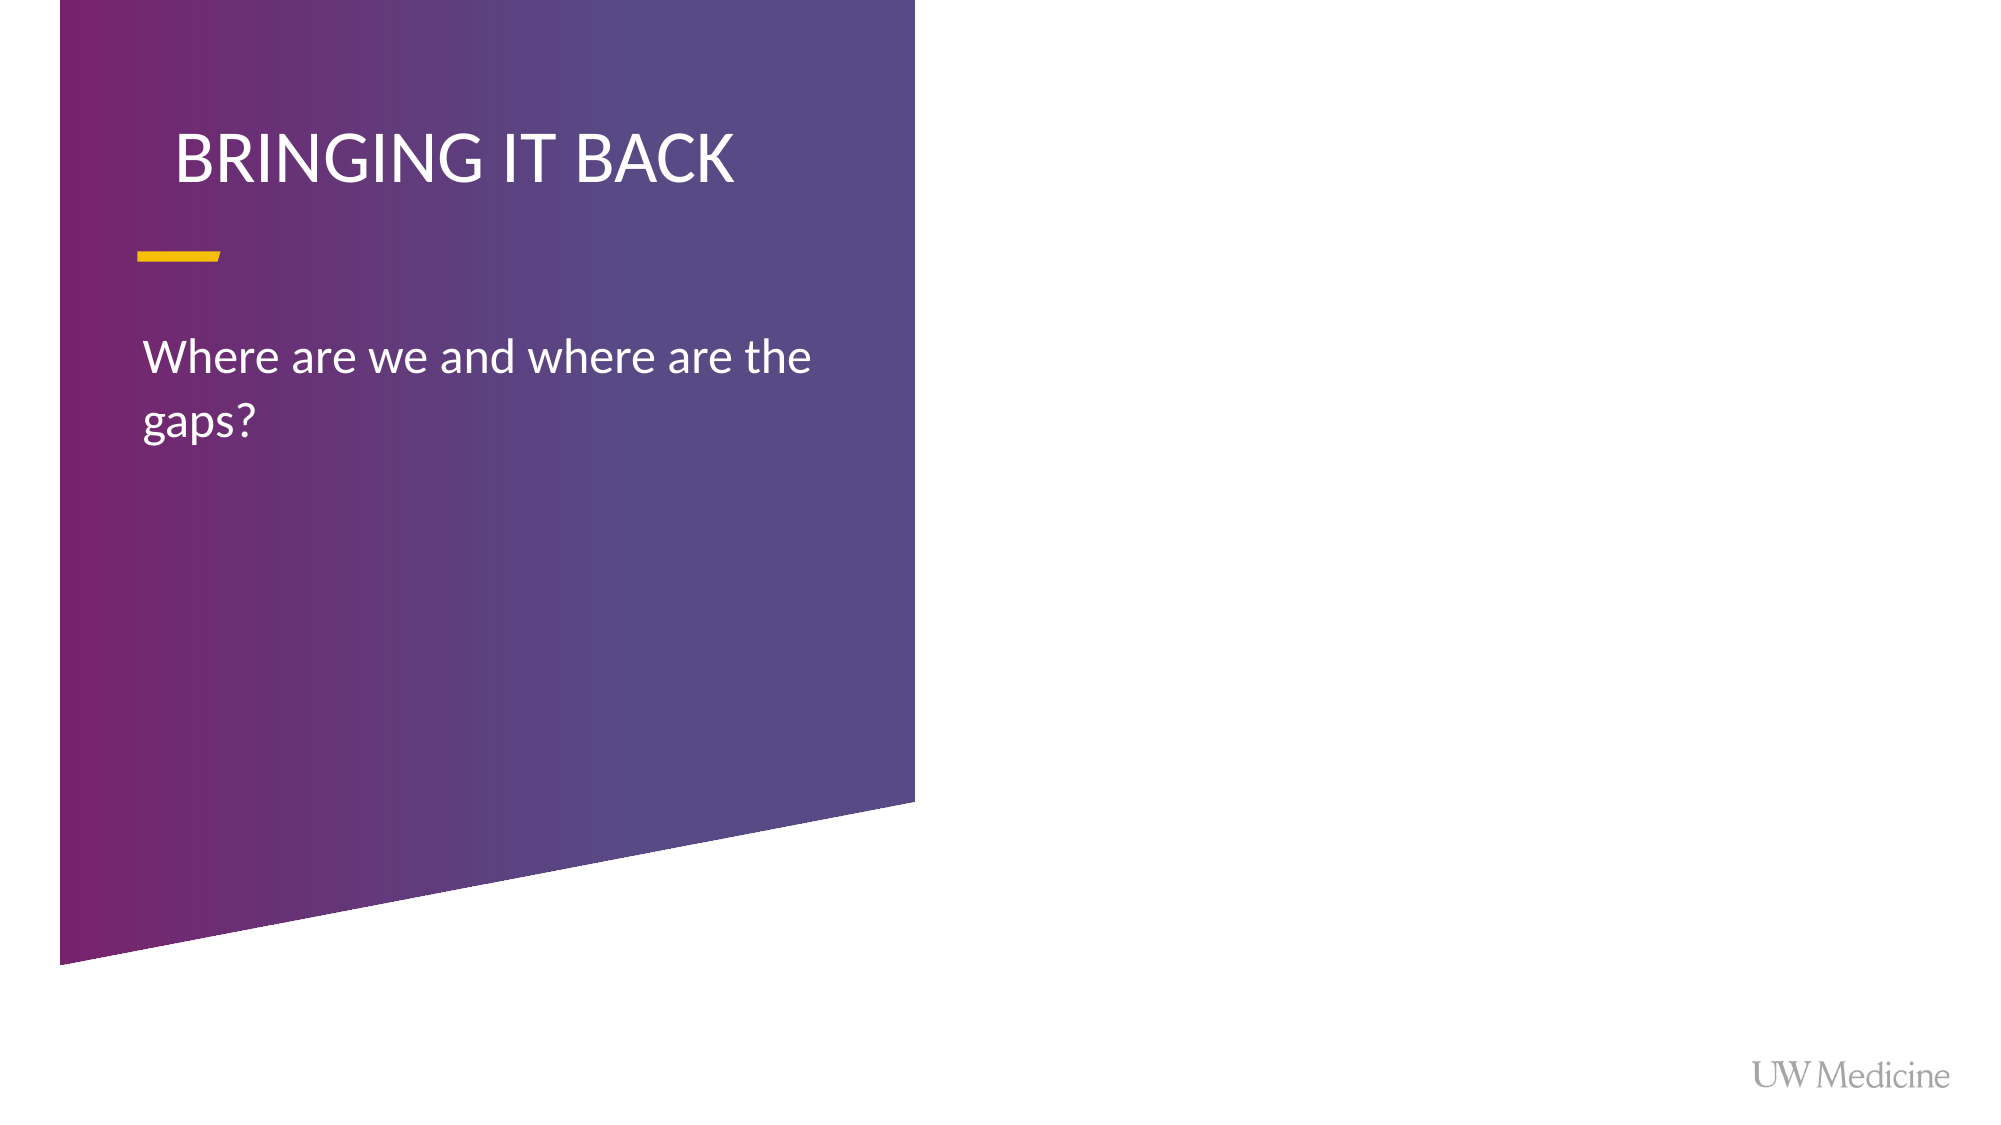

Bringing it back

Where are we and where are the gaps?